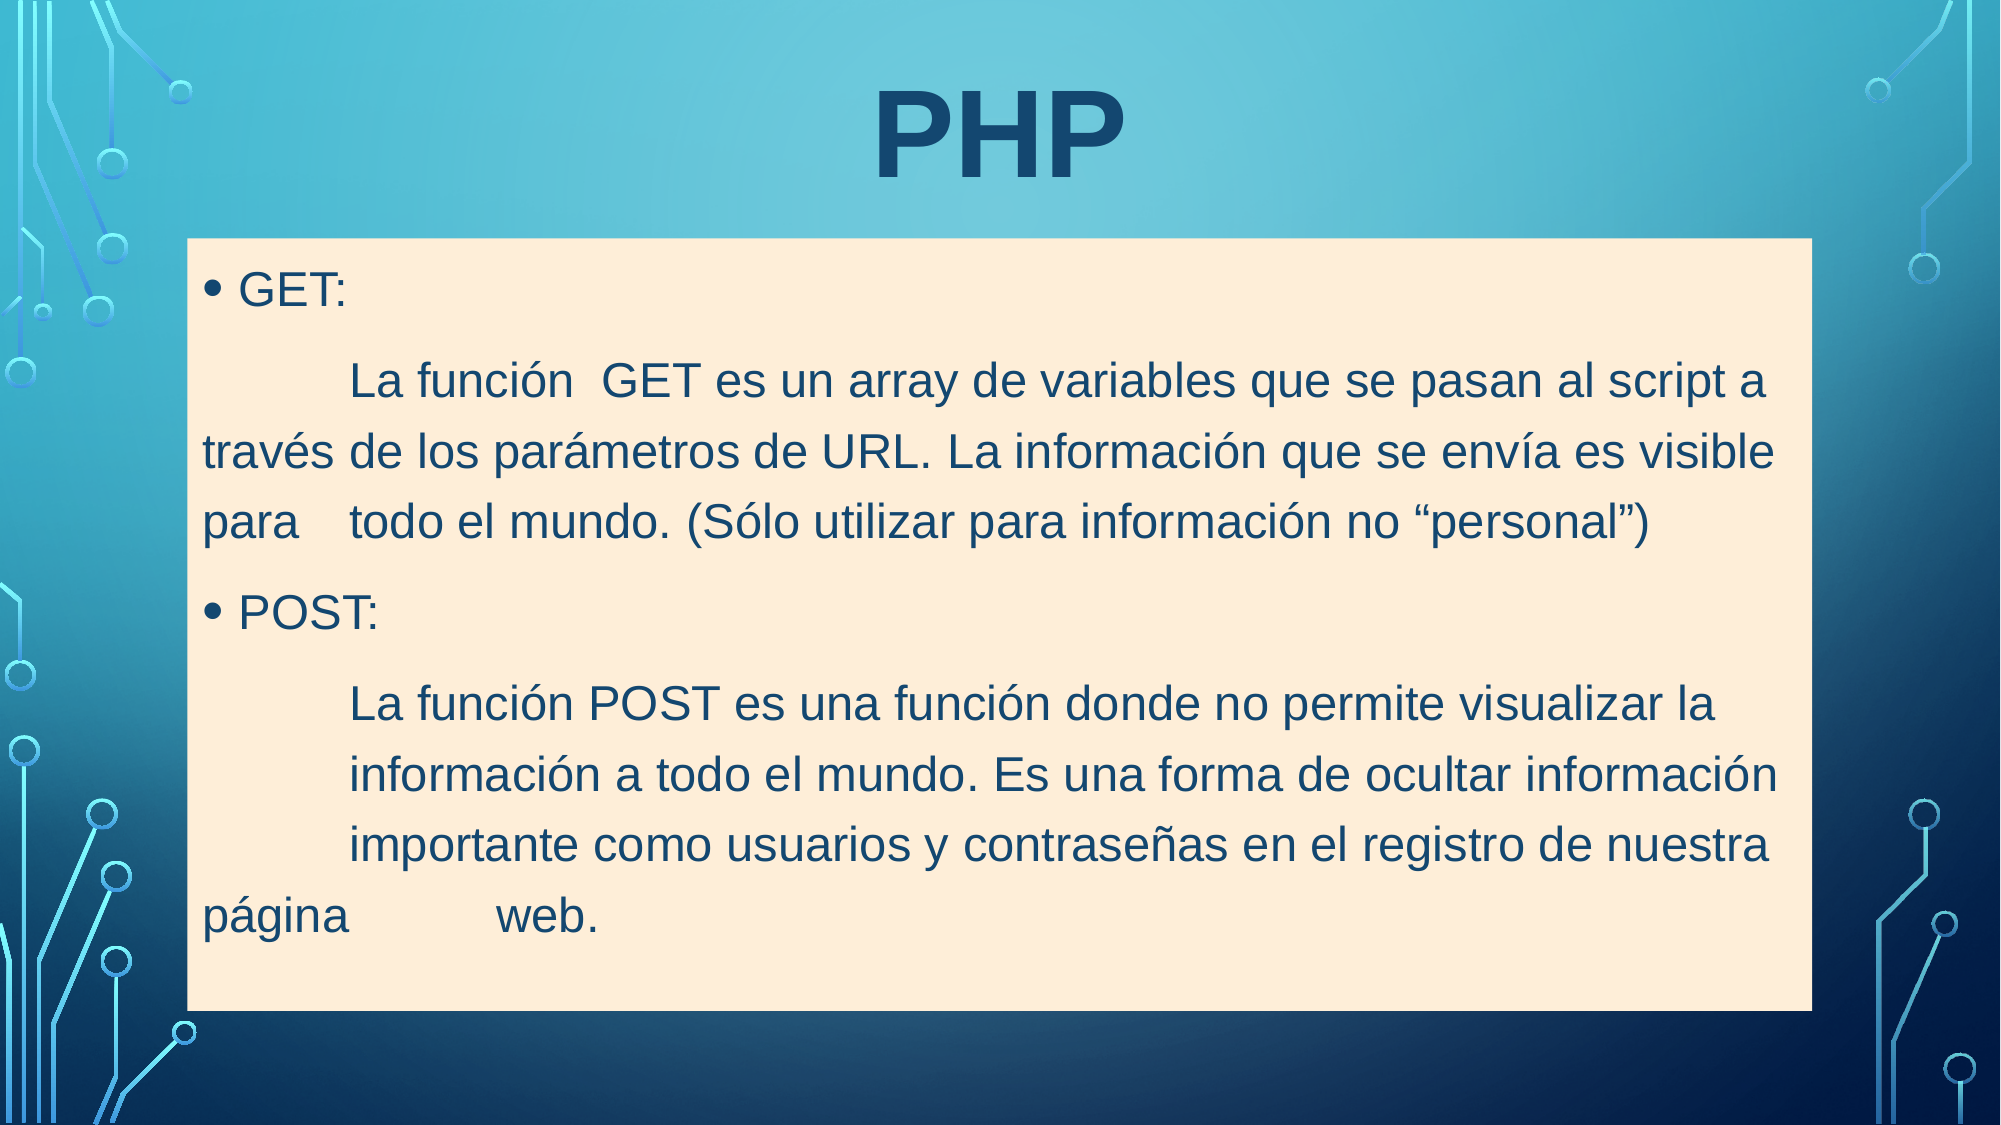

# PHP
GET:
	La función  GET es un array de variables que se pasan al script a través 	de los parámetros de URL. La información que se envía es visible para 	todo el mundo. (Sólo utilizar para información no “personal”)
POST:
	La función POST es una función donde no permite visualizar la 	información a todo el mundo. Es una forma de ocultar información 	importante como usuarios y contraseñas en el registro de nuestra página 	web.